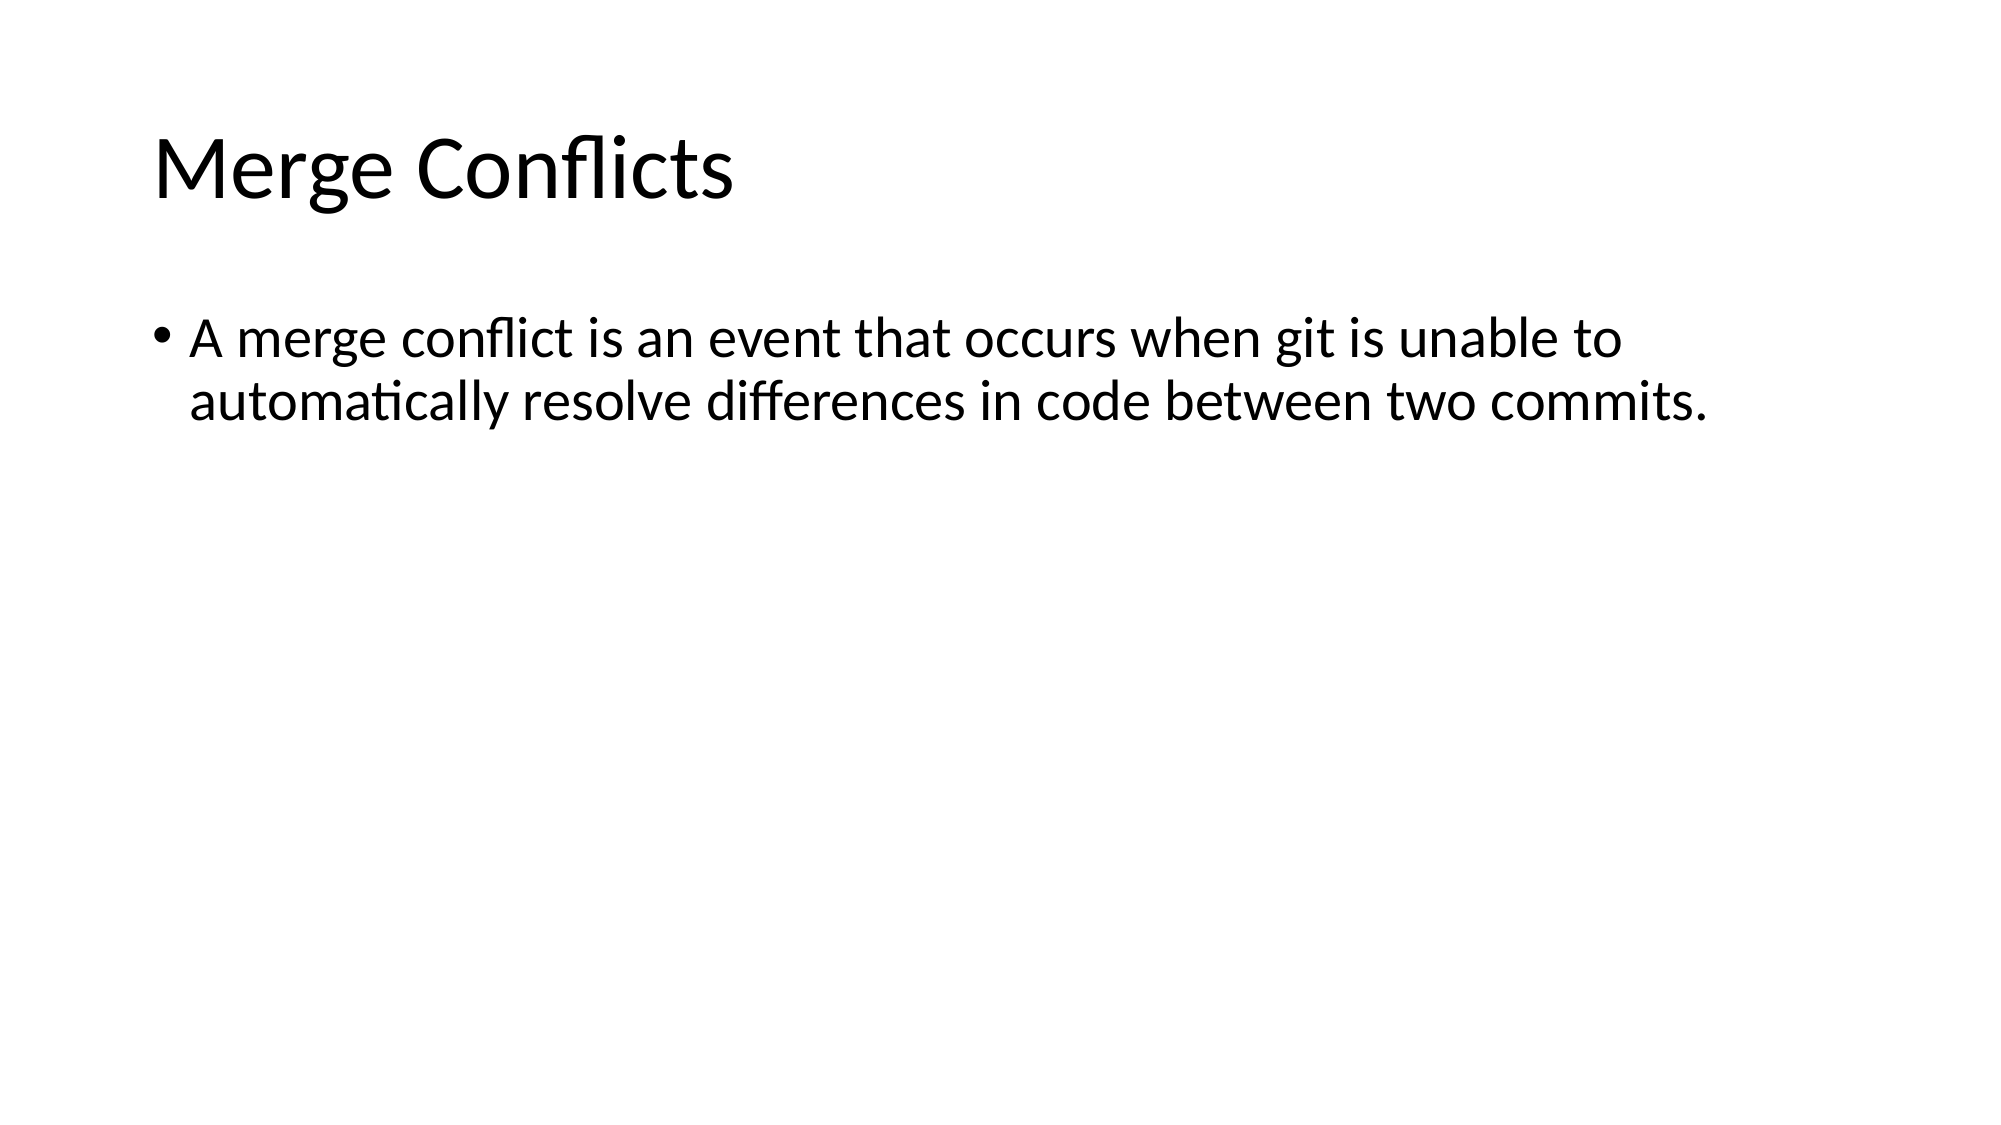

# Merge Conflicts
A merge conflict is an event that occurs when git is unable to automatically resolve differences in code between two commits.